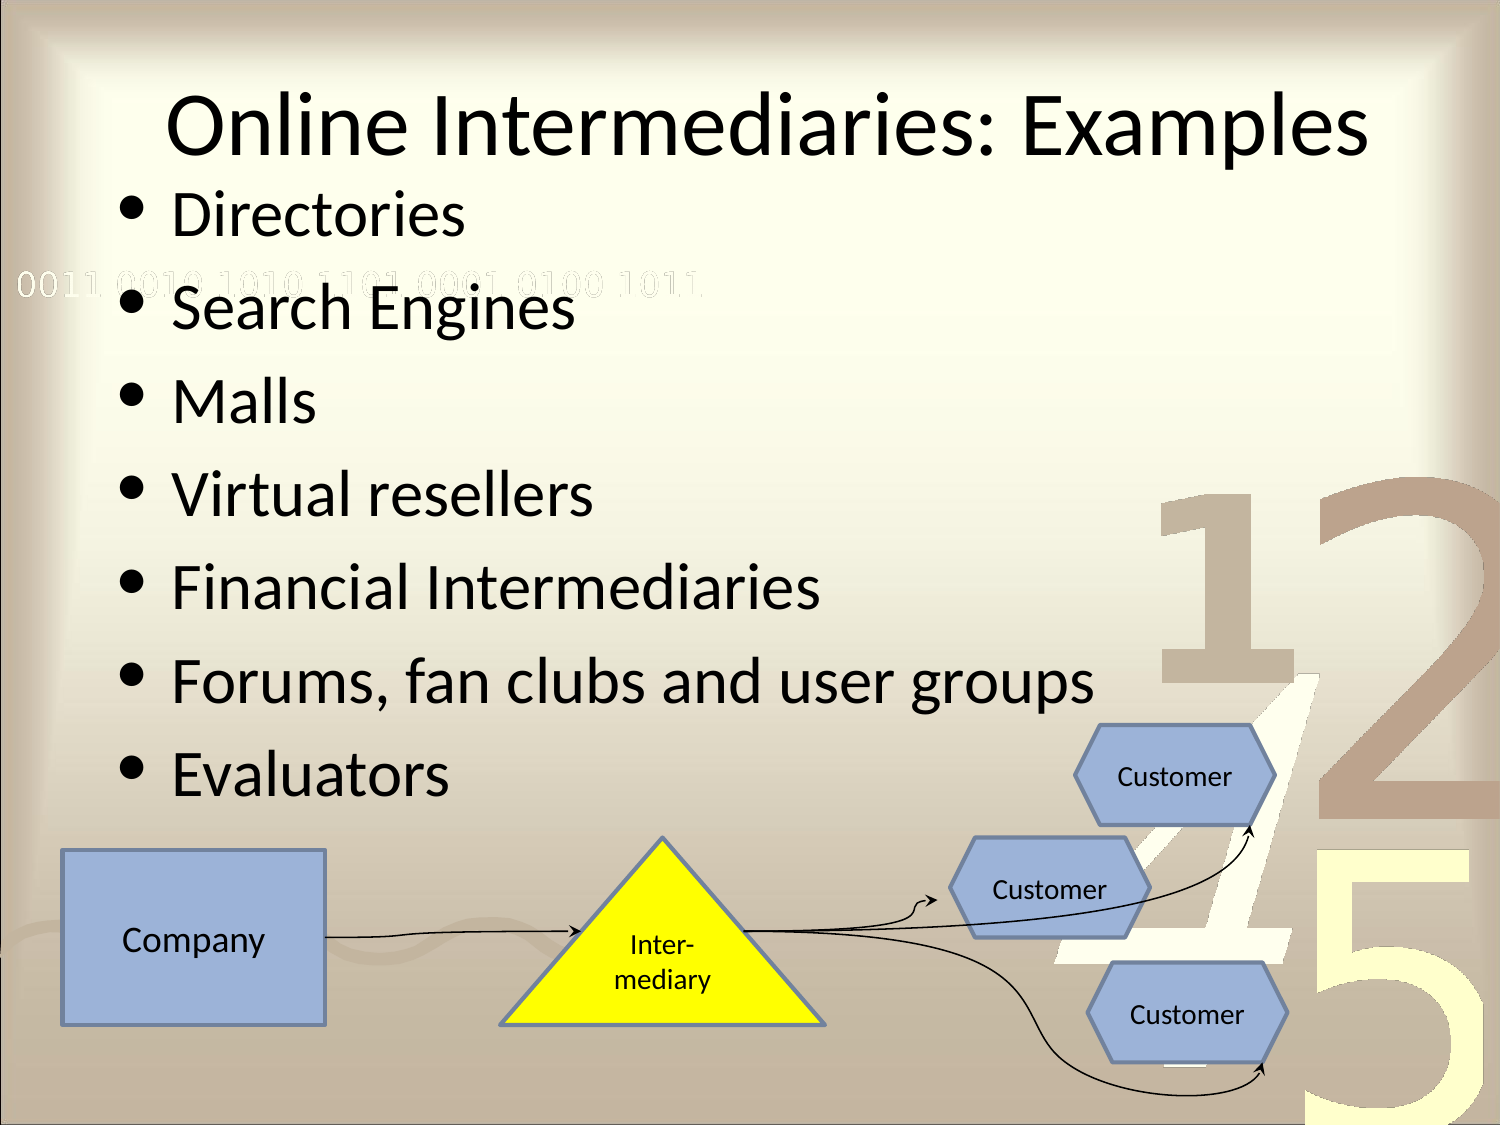

# Online Intermediaries: Examples
Directories
Search Engines
Malls
Virtual resellers
Financial Intermediaries
Forums, fan clubs and user groups
Evaluators
Customer
Inter-mediary

Customer
Company
Customer